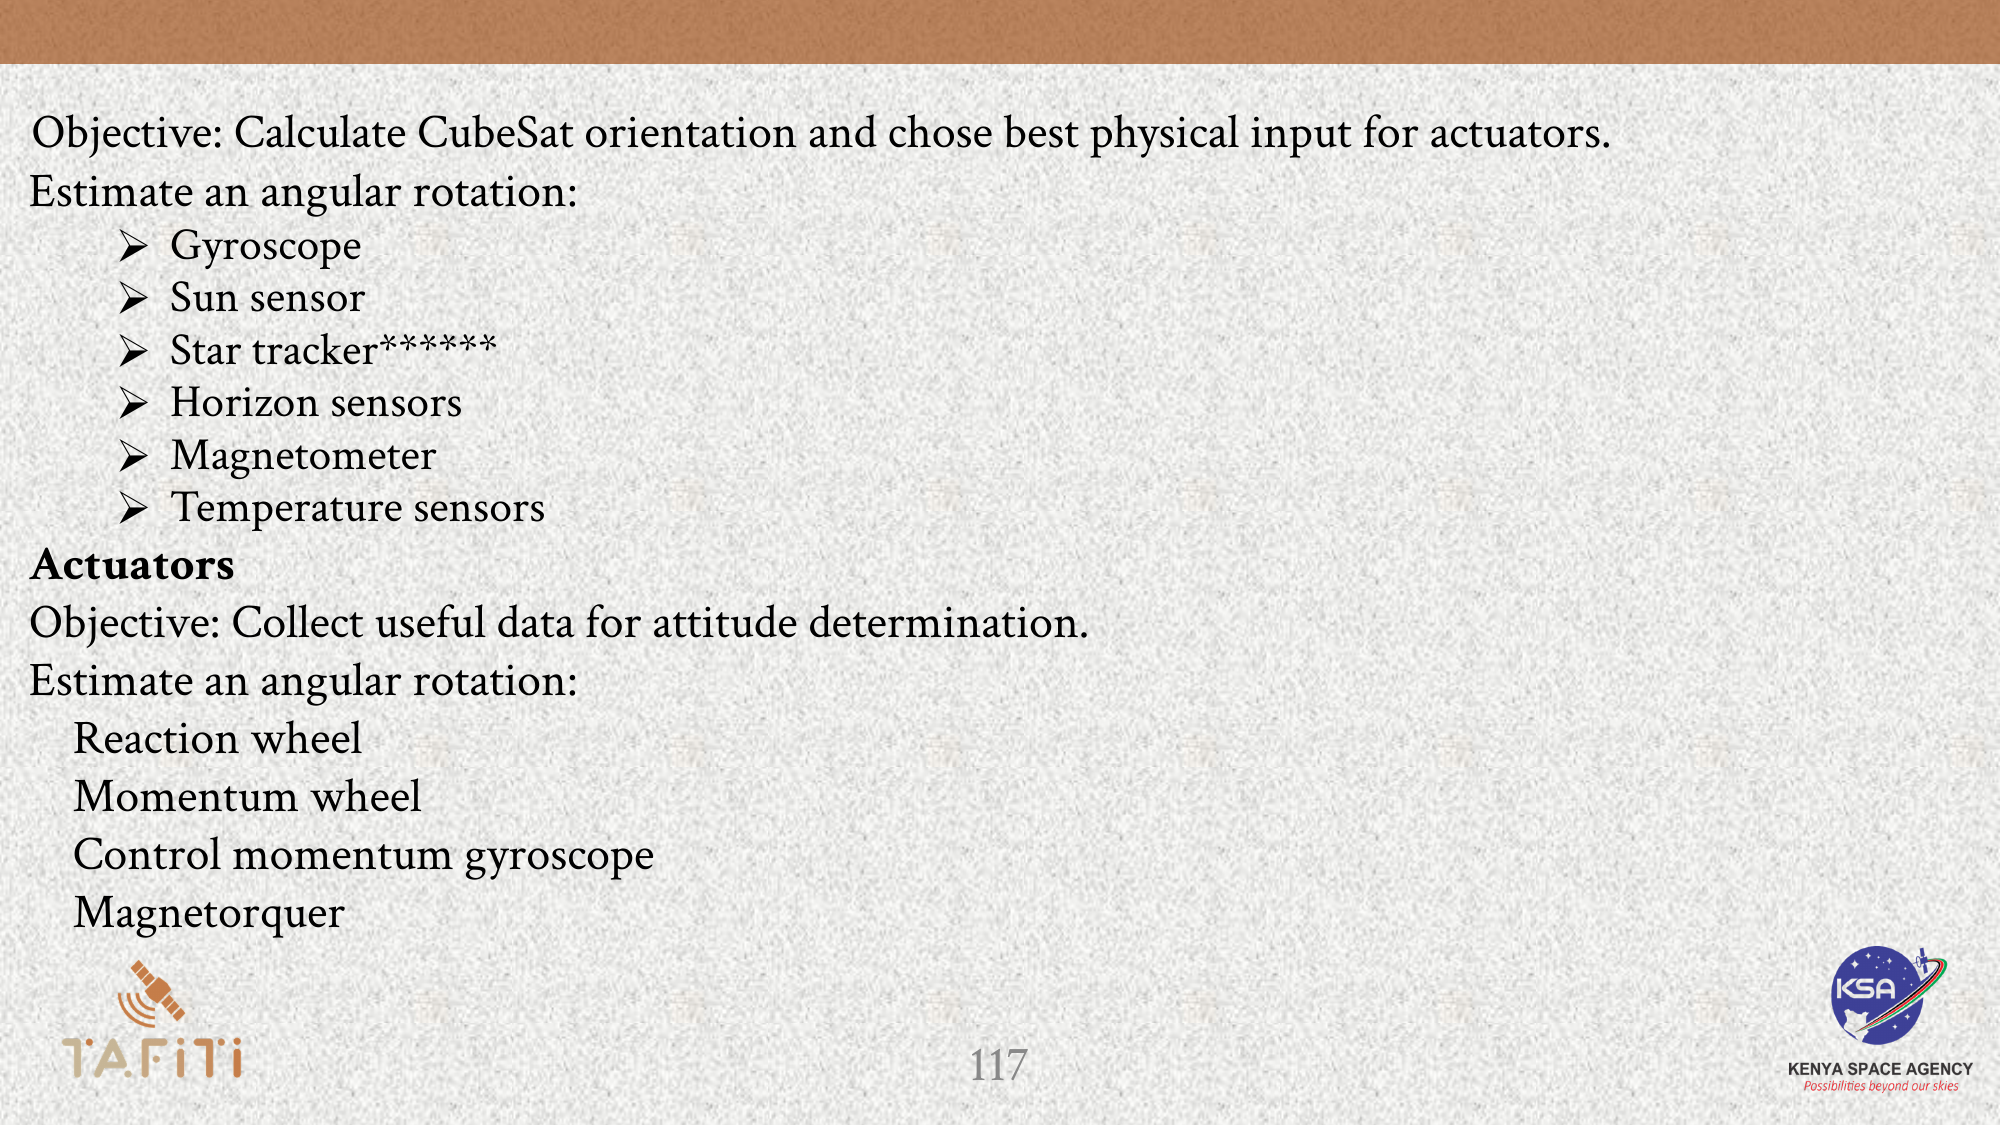

# Sensors
 Objective: Calculate CubeSat orientation and chose best physical input for actuators.
Estimate an angular rotation:
 Gyroscope
 Sun sensor
 Star tracker******
 Horizon sensors
 Magnetometer
 Temperature sensors
Actuators
Objective: Collect useful data for attitude determination.
Estimate an angular rotation:
 	Reaction wheel
 	Momentum wheel
 	Control momentum gyroscope
 	Magnetorquer

117